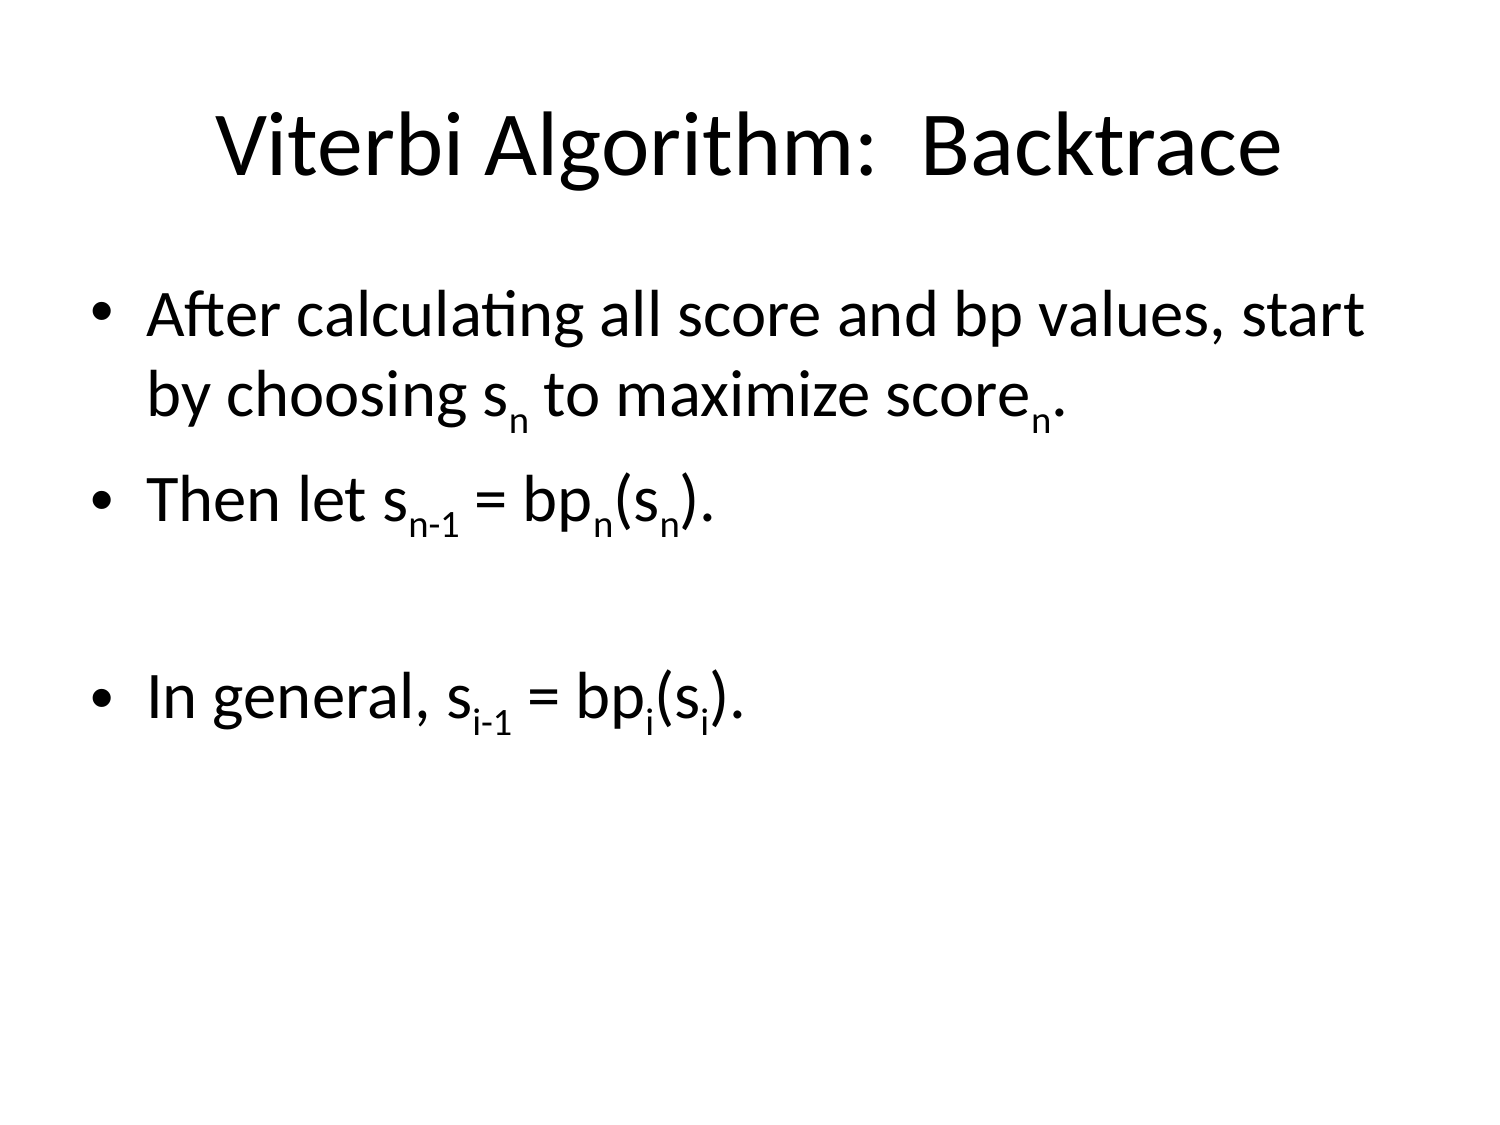

# Viterbi Algorithm:  Backtrace
After calculating all score and bp values, start by choosing sn to maximize scoren.
Then let sn-1 = bpn(sn).

In general, si-1 = bpi(si).